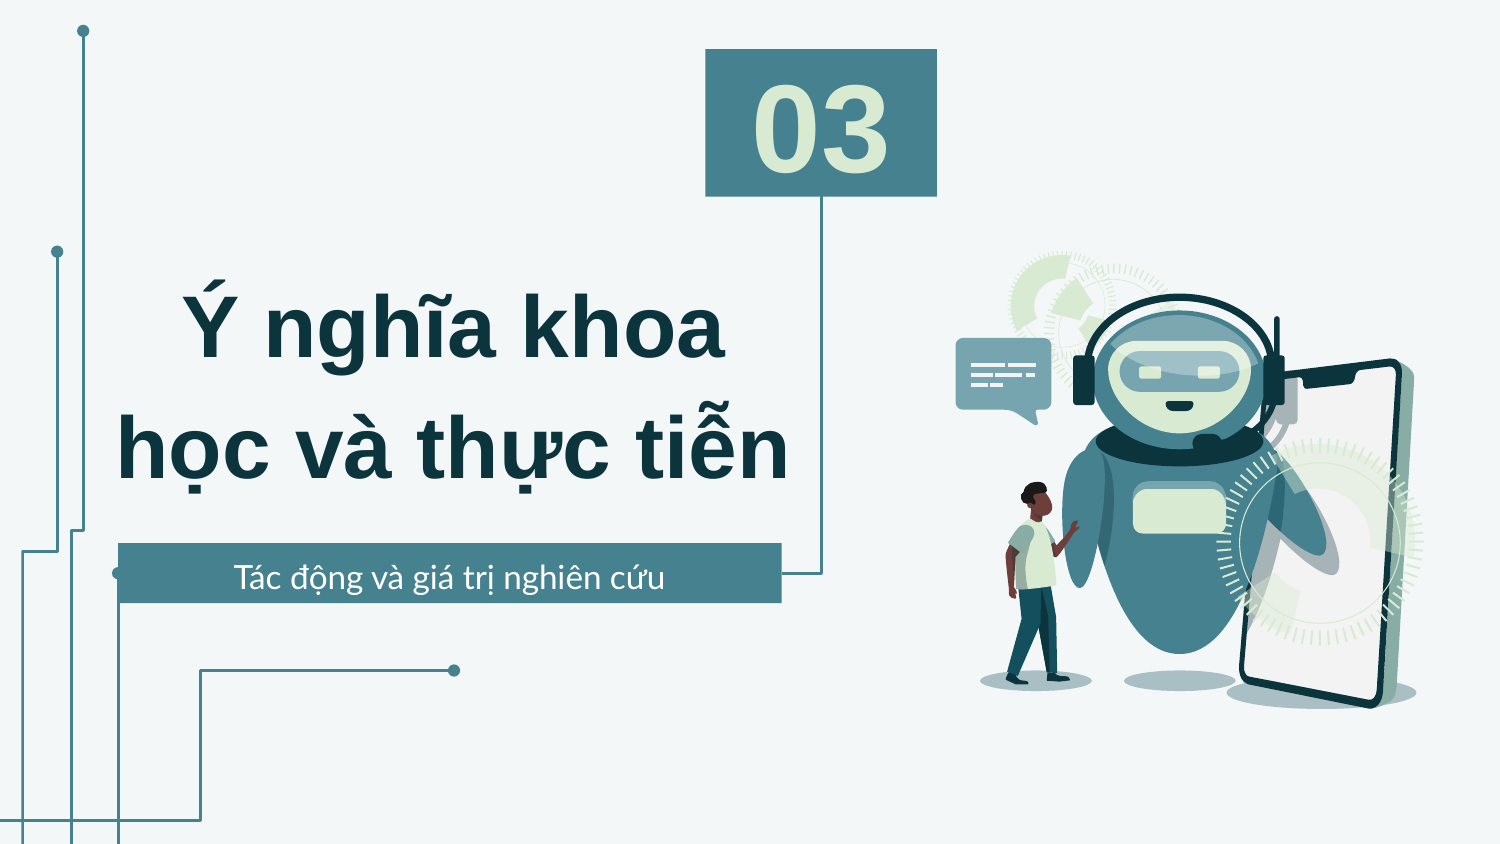

03
# Ý nghĩa khoa học và thực tiễn

Tác động và giá trị nghiên cứu